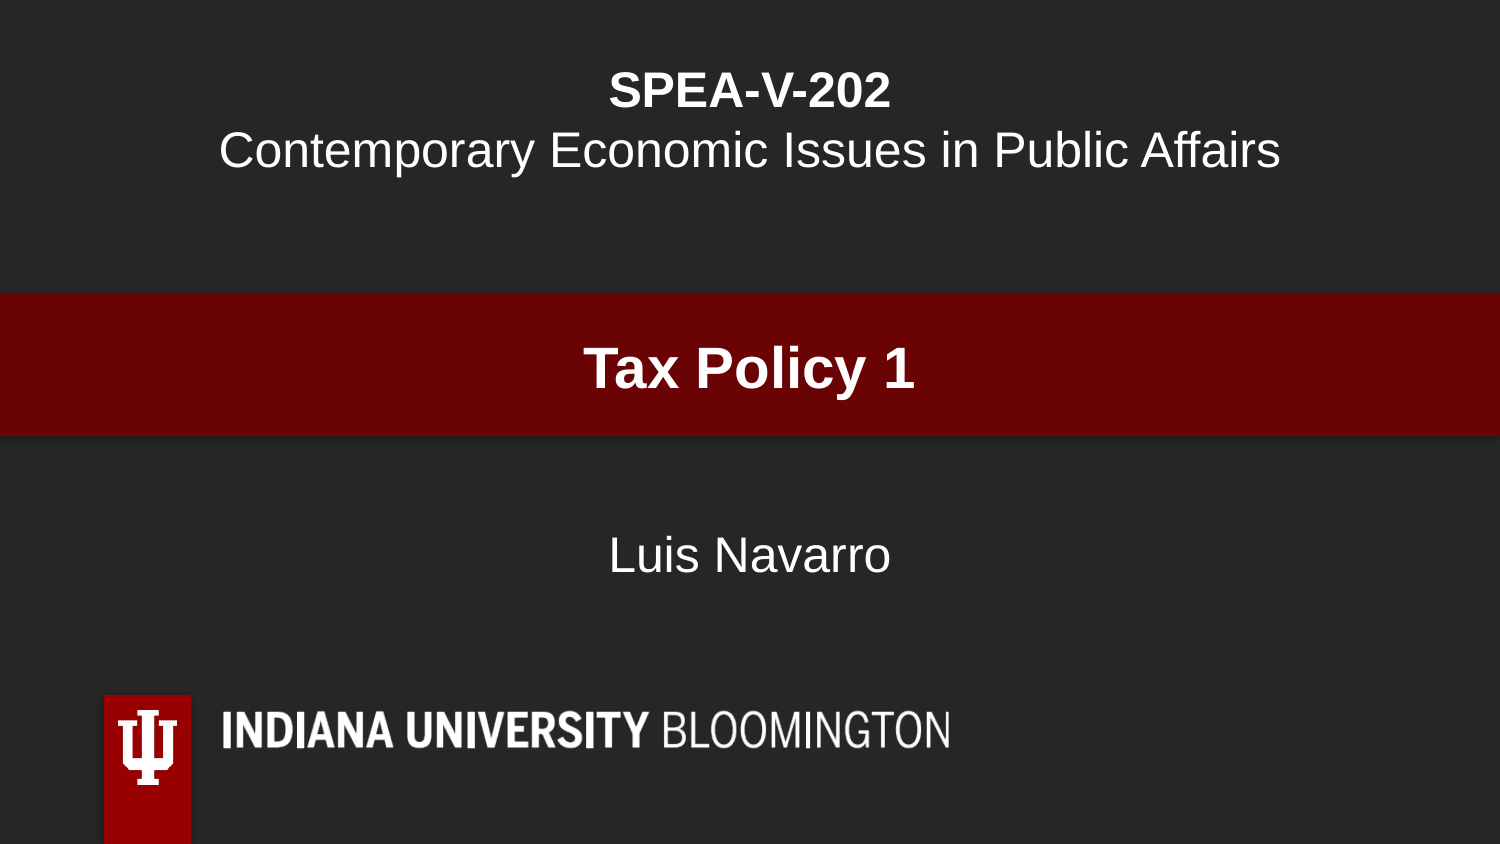

SPEA-V-202
Contemporary Economic Issues in Public Affairs

Tax Policy 1

Luis Navarro